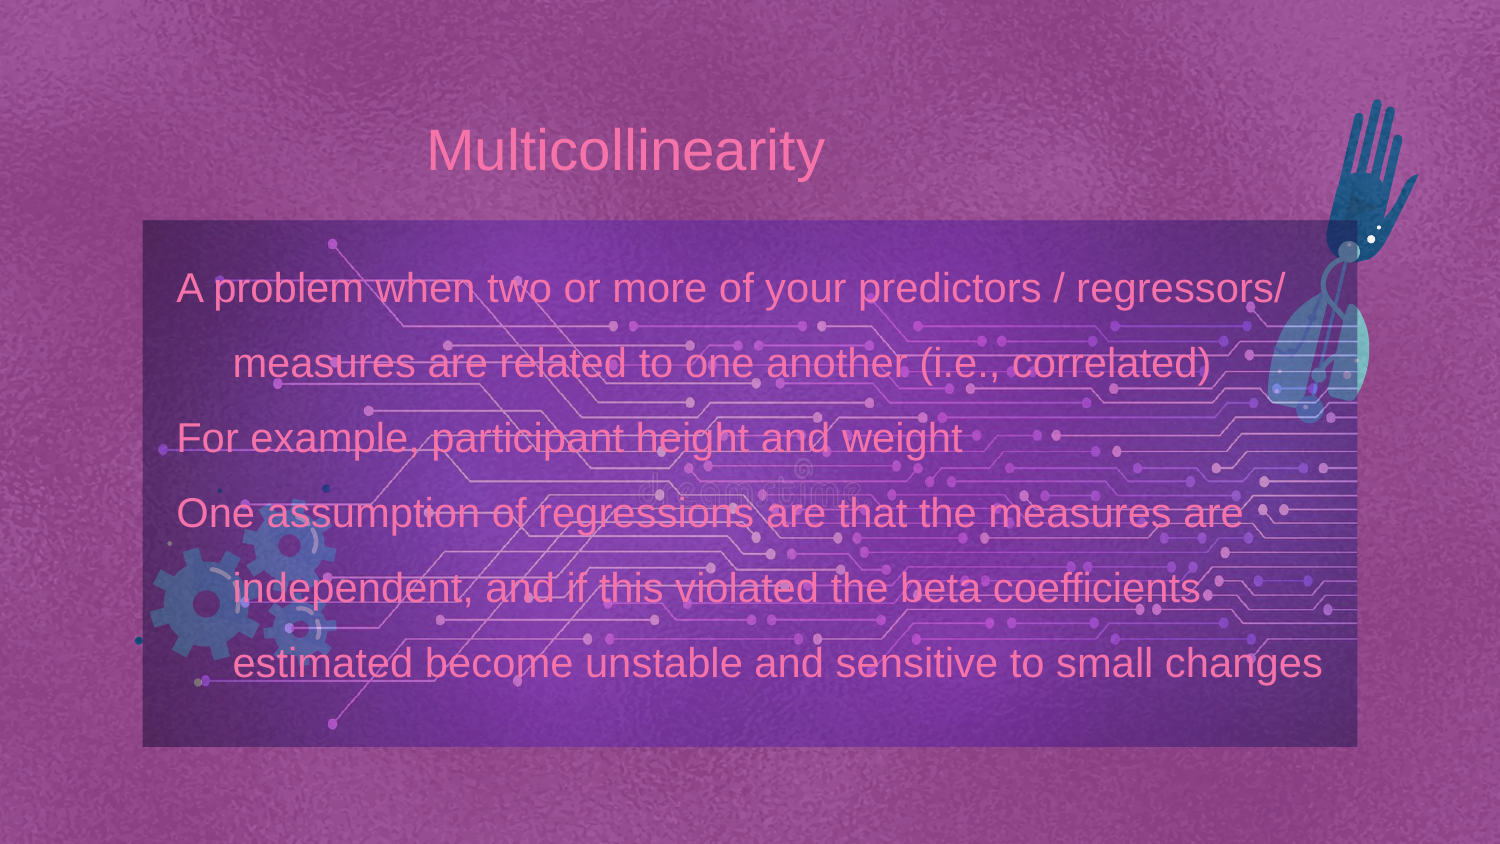

Multicollinearity
A problem when two or more of your predictors / regressors/ measures are related to one another (i.e., correlated)
For example, participant height and weight
One assumption of regressions are that the measures are independent, and if this violated the beta coefficients estimated become unstable and sensitive to small changes